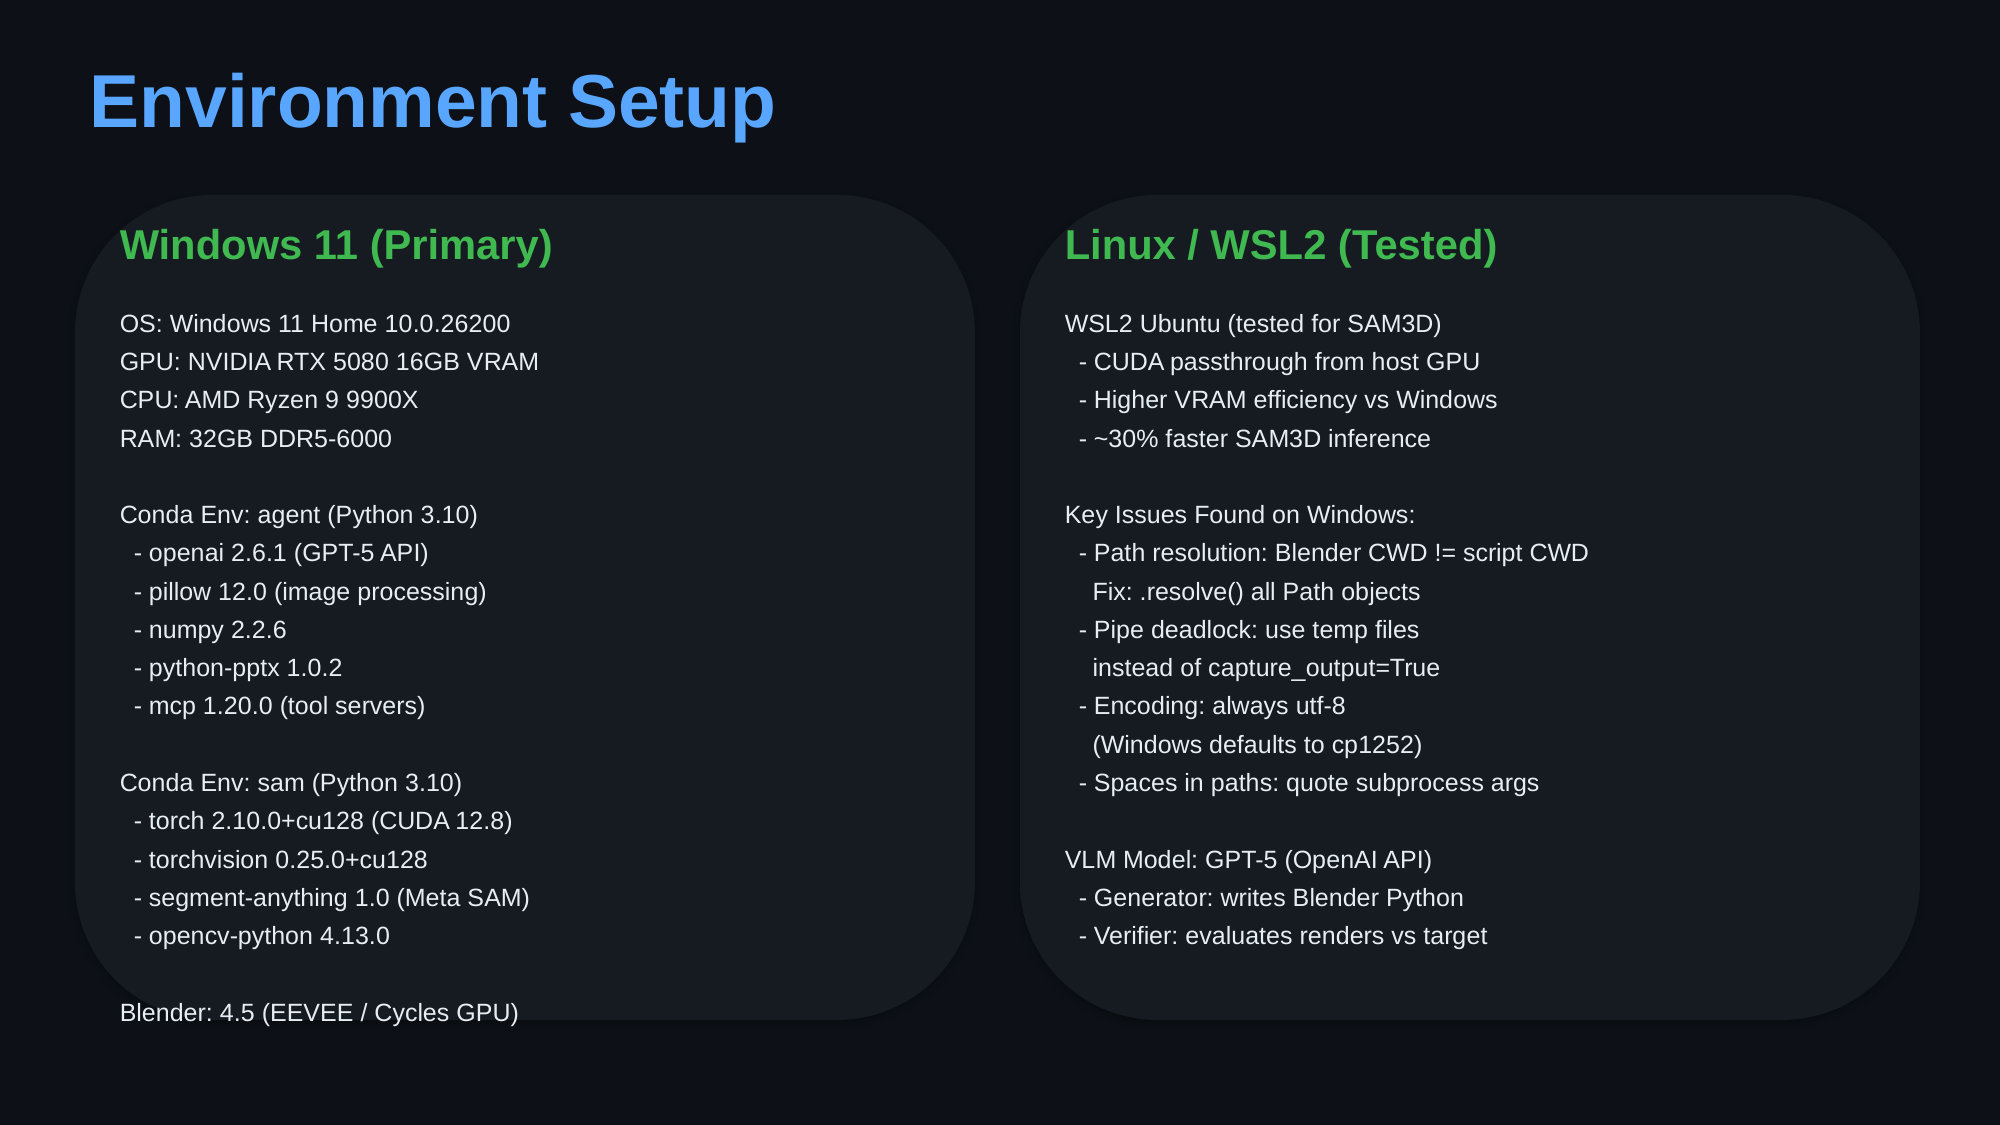

Environment Setup

Windows 11 (Primary)
Linux / WSL2 (Tested)
OS: Windows 11 Home 10.0.26200
GPU: NVIDIA RTX 5080 16GB VRAM
CPU: AMD Ryzen 9 9900X
RAM: 32GB DDR5-6000

Conda Env: agent (Python 3.10)
  - openai 2.6.1 (GPT-5 API)
  - pillow 12.0 (image processing)
  - numpy 2.2.6
  - python-pptx 1.0.2
  - mcp 1.20.0 (tool servers)

Conda Env: sam (Python 3.10)
  - torch 2.10.0+cu128 (CUDA 12.8)
  - torchvision 0.25.0+cu128
  - segment-anything 1.0 (Meta SAM)
  - opencv-python 4.13.0

Blender: 4.5 (EEVEE / Cycles GPU)
WSL2 Ubuntu (tested for SAM3D)
  - CUDA passthrough from host GPU
  - Higher VRAM efficiency vs Windows
  - ~30% faster SAM3D inference

Key Issues Found on Windows:
  - Path resolution: Blender CWD != script CWD
    Fix: .resolve() all Path objects
  - Pipe deadlock: use temp files
    instead of capture_output=True
  - Encoding: always utf-8
    (Windows defaults to cp1252)
  - Spaces in paths: quote subprocess args

VLM Model: GPT-5 (OpenAI API)
  - Generator: writes Blender Python
  - Verifier: evaluates renders vs target